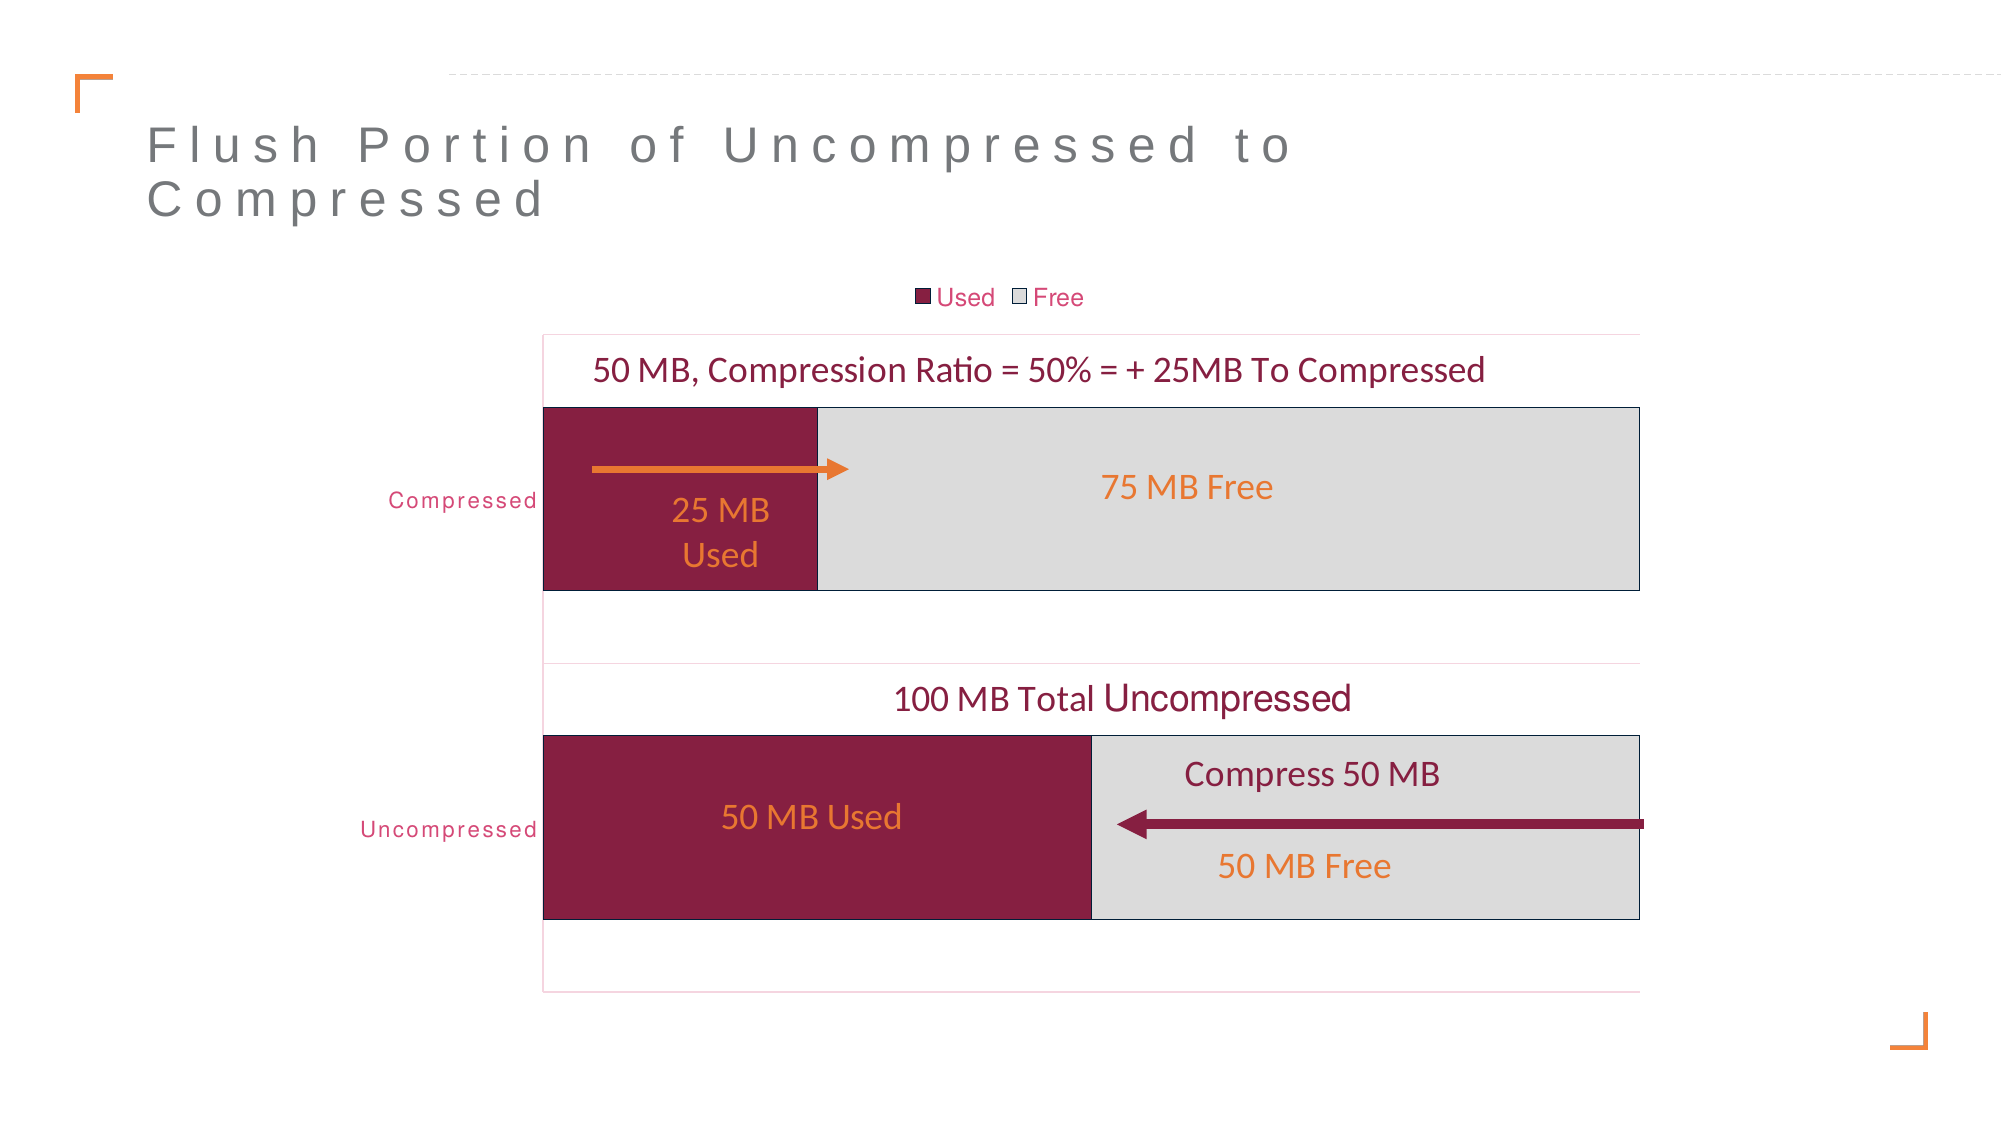

Flush Portion of Uncompressed to Compressed

### Chart

| Category | Used | Free |
|---|---|---|
| Uncompressed | 50.0 | 50.0 |
| Compressed | 25.0 | 75.0 |
25 MB Used
50 MB Free